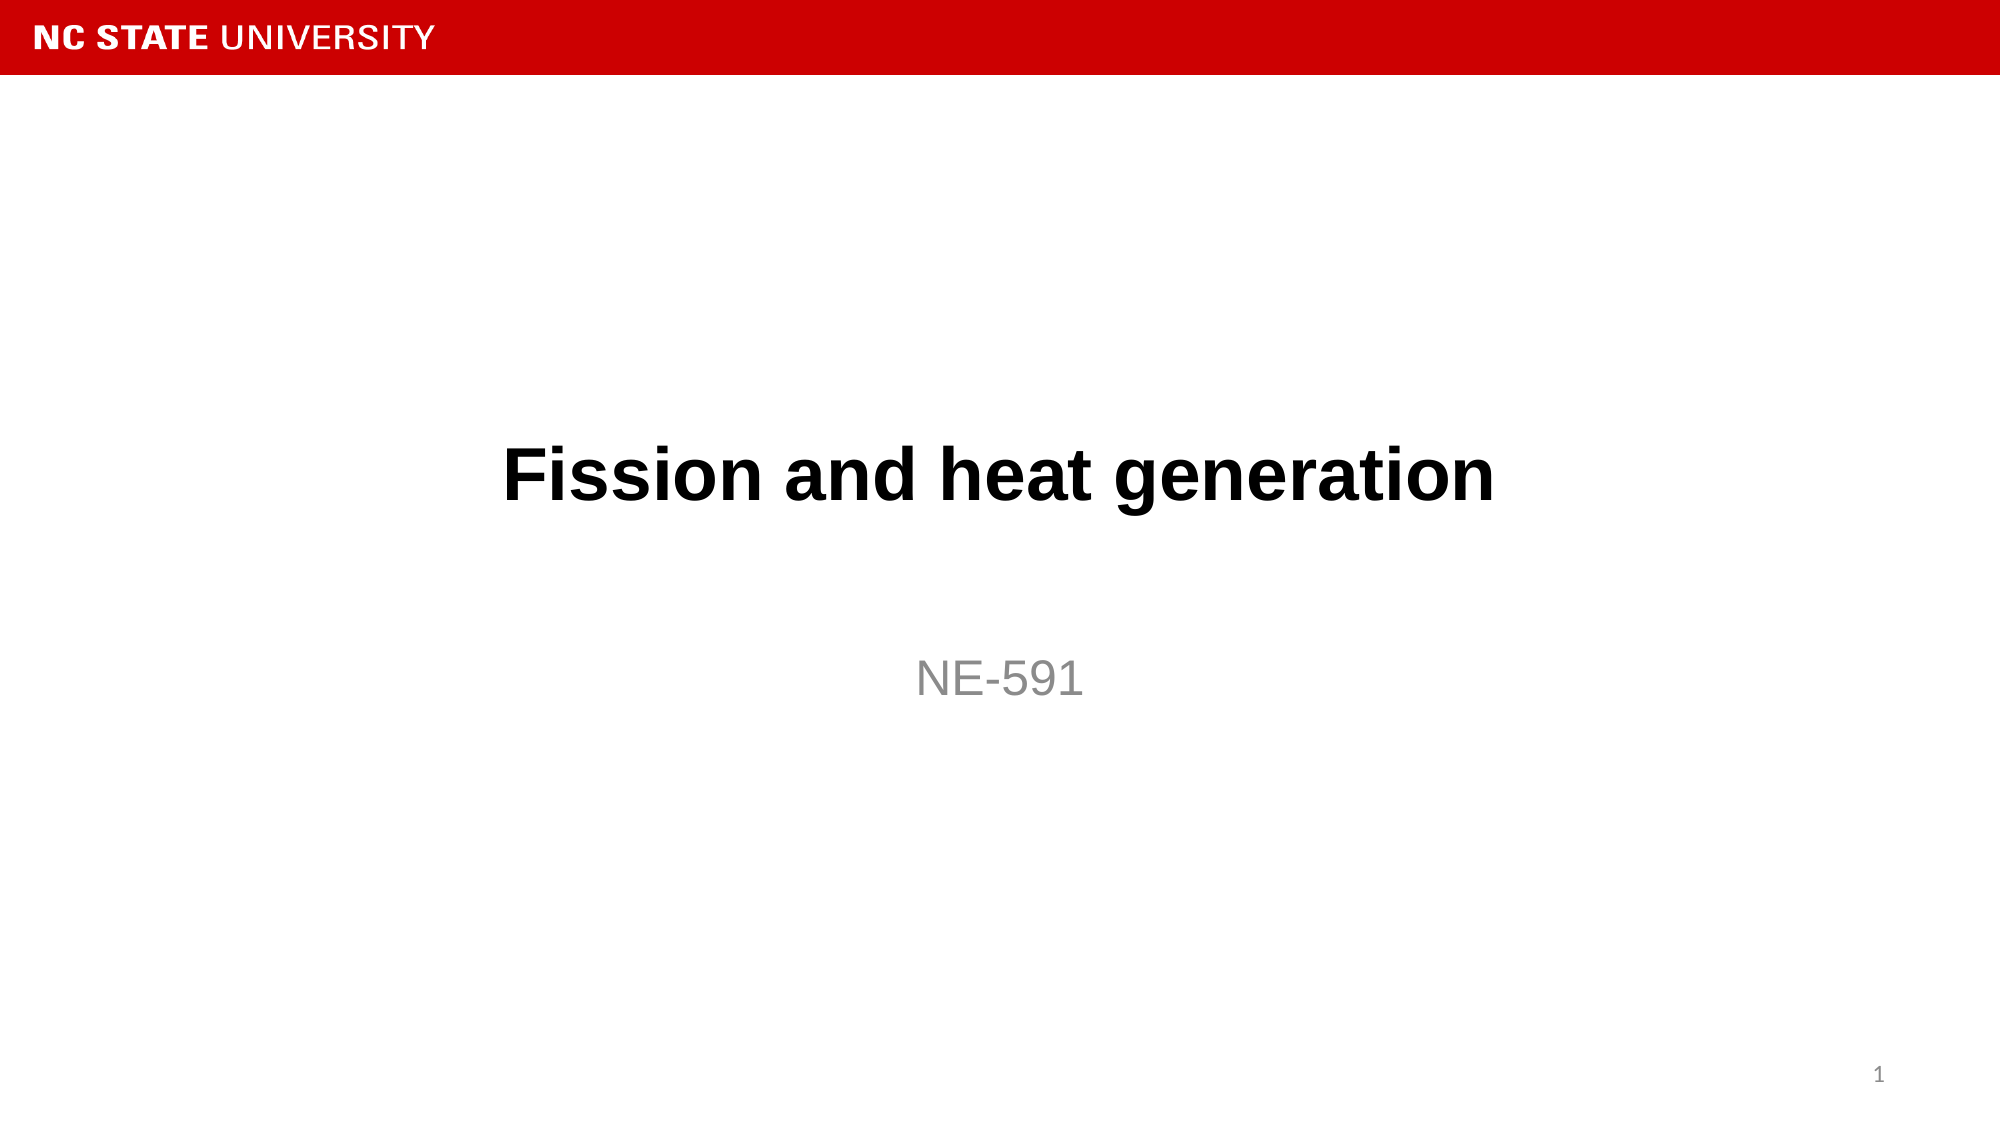

# Fission and heat generation
NE-591
1